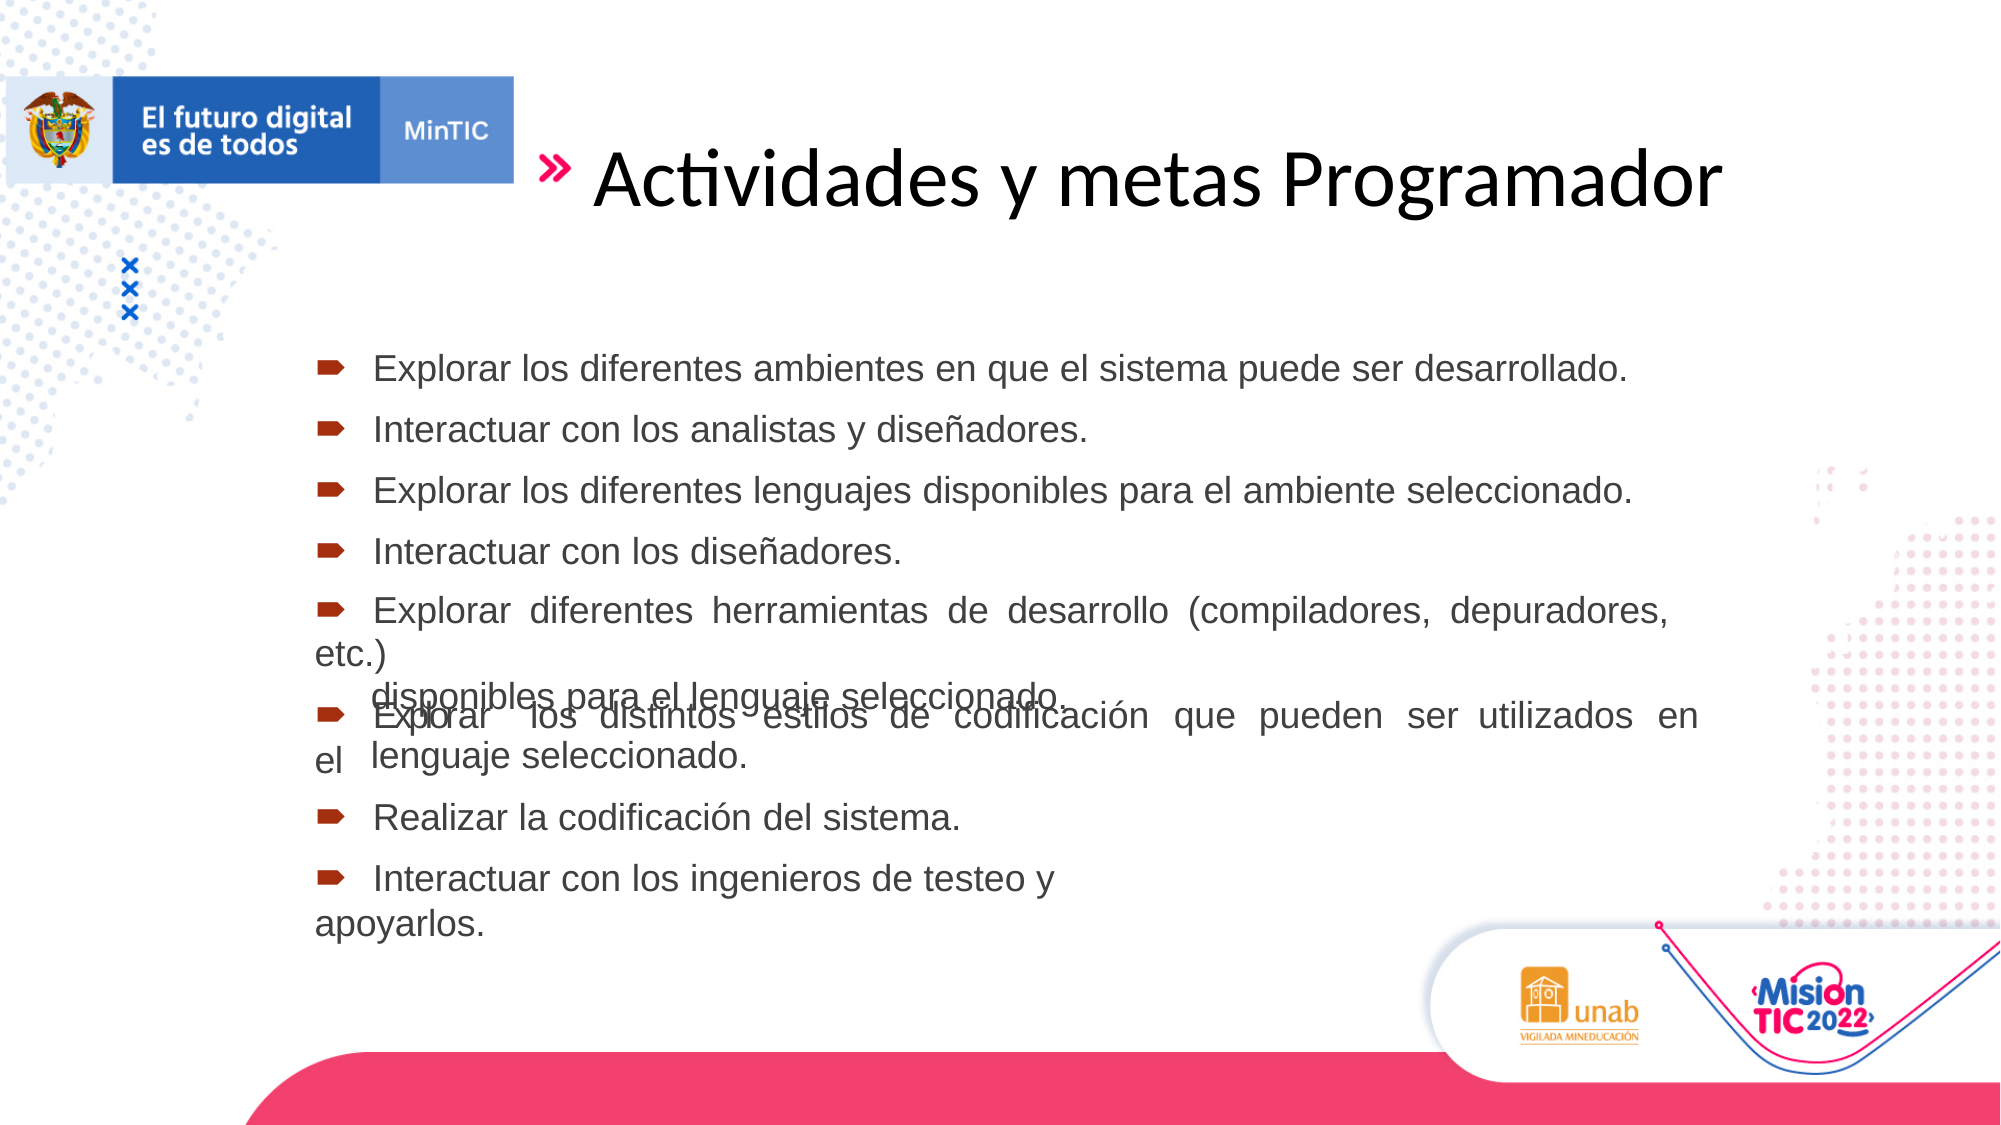

# Actividades y metas Programador
🠶	Explorar los diferentes ambientes en que el sistema puede ser desarrollado.
🠶	Interactuar con los analistas y diseñadores.
🠶	Explorar los diferentes lenguajes disponibles para el ambiente seleccionado.
🠶	Interactuar con los diseñadores.
🠶	Explorar diferentes herramientas de desarrollo (compiladores, depuradores, etc.)
disponibles para el lenguaje seleccionado.
🠶	Explorar	los	distintos	estilos	de	codificación	que	pueden	ser	utilizados	en	el
lenguaje seleccionado.
🠶	Realizar la codificación del sistema.
🠶	Interactuar con los ingenieros de testeo y apoyarlos.